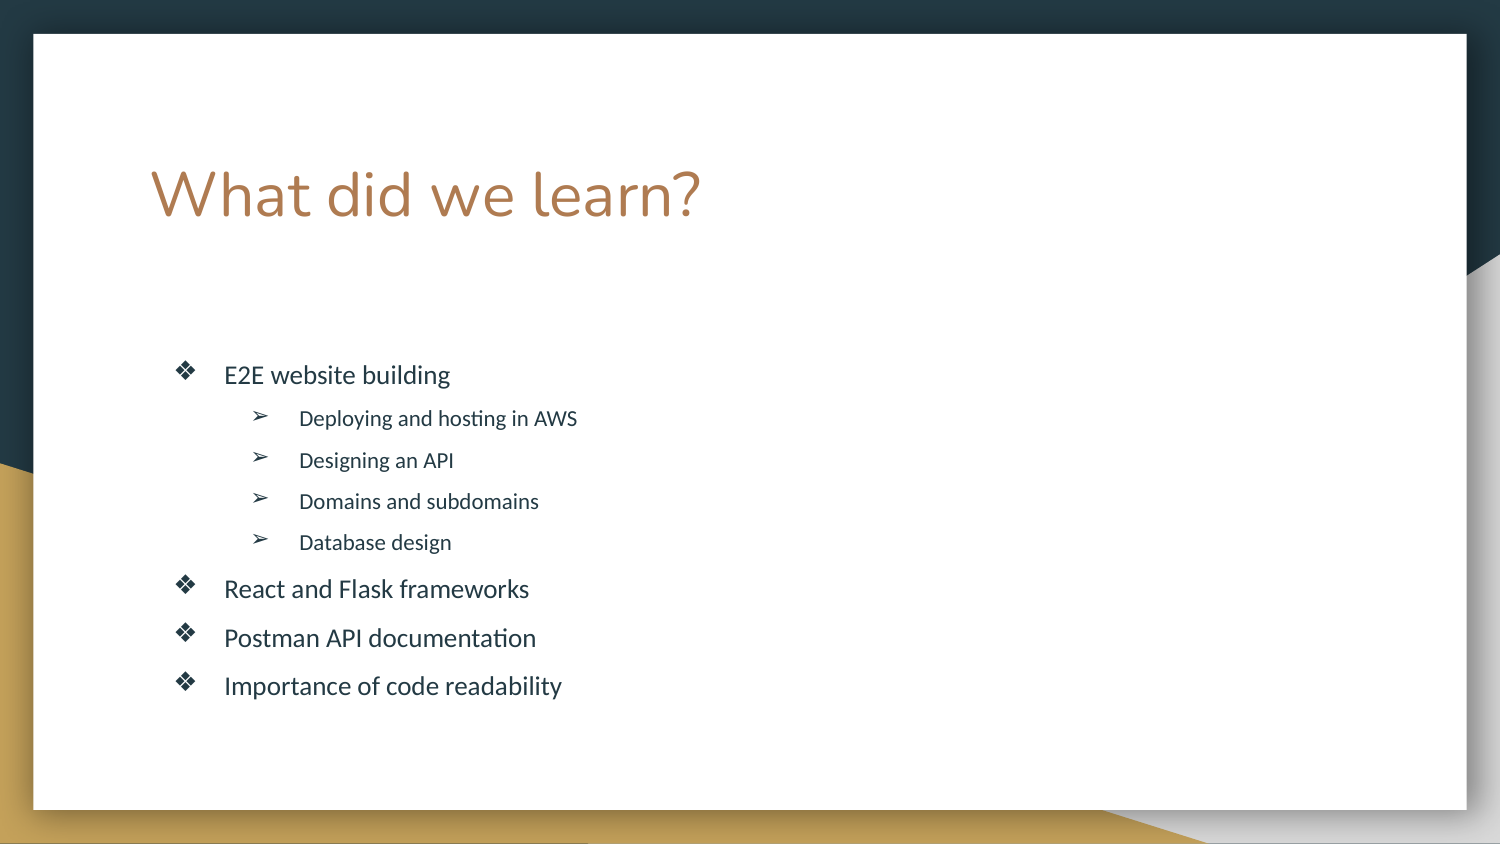

# What did we learn?
E2E website building
Deploying and hosting in AWS
Designing an API
Domains and subdomains
Database design
React and Flask frameworks
Postman API documentation
Importance of code readability